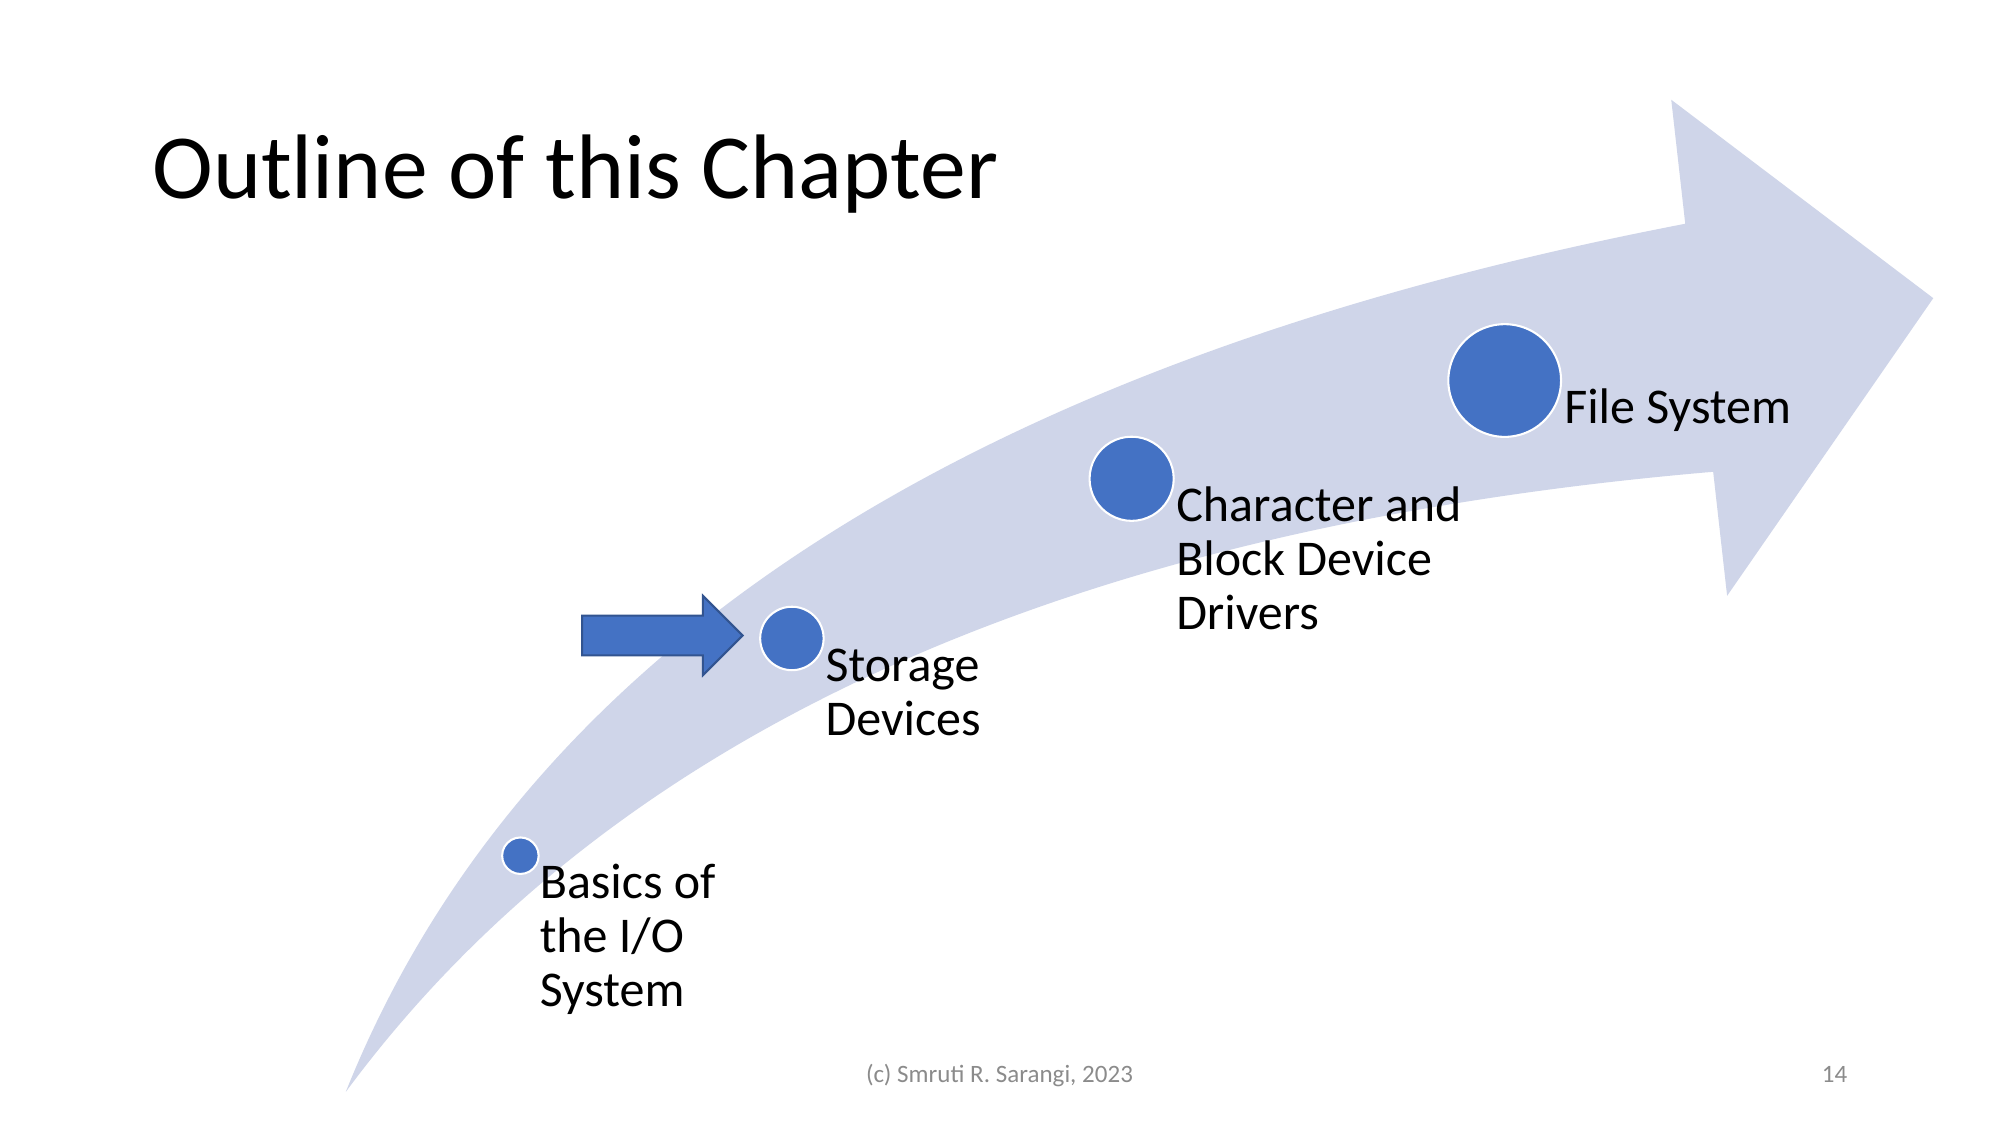

# Outline of this Chapter
Basics of the I/O System
Storage Devices
Character and Block Device Drivers
File System

(c) Smruti R. Sarangi, 2023
14